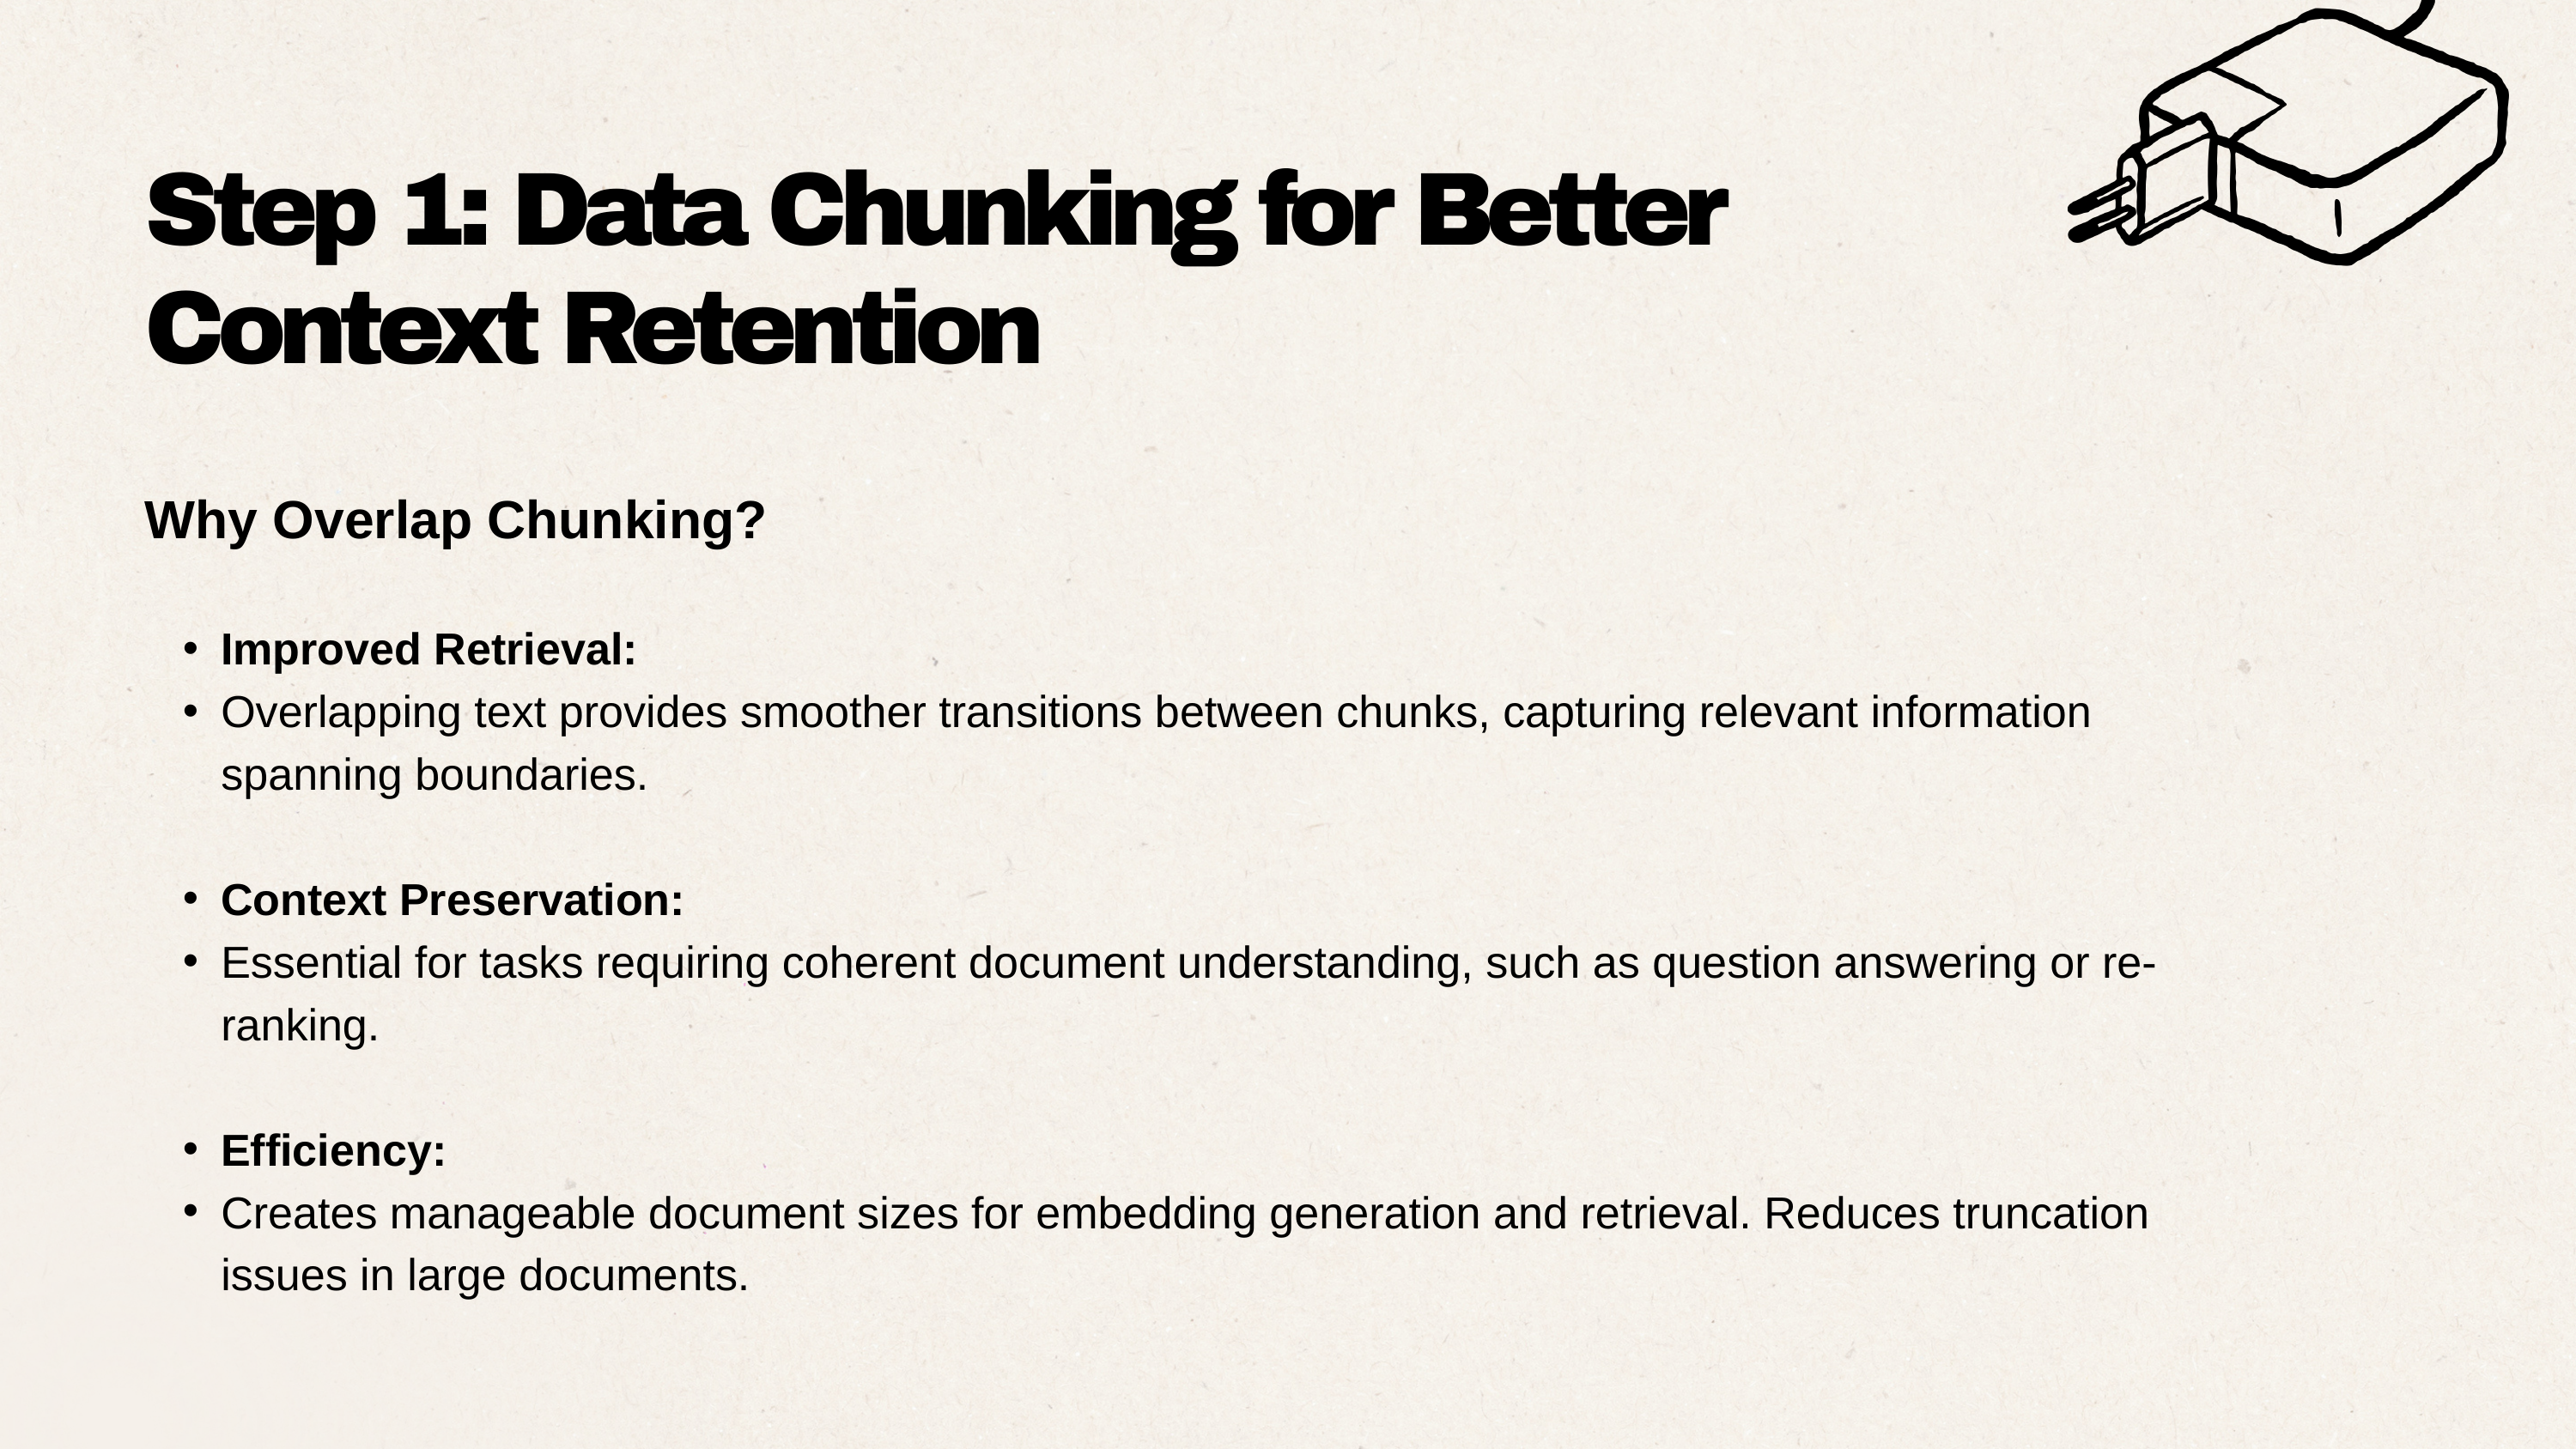

Step 1: Data Chunking for Better Context Retention
Why Overlap Chunking?

Improved Retrieval:
Overlapping text provides smoother transitions between chunks, capturing relevant information spanning boundaries.

Context Preservation:
Essential for tasks requiring coherent document understanding, such as question answering or re-ranking.

Efficiency:
Creates manageable document sizes for embedding generation and retrieval. Reduces truncation issues in large documents.